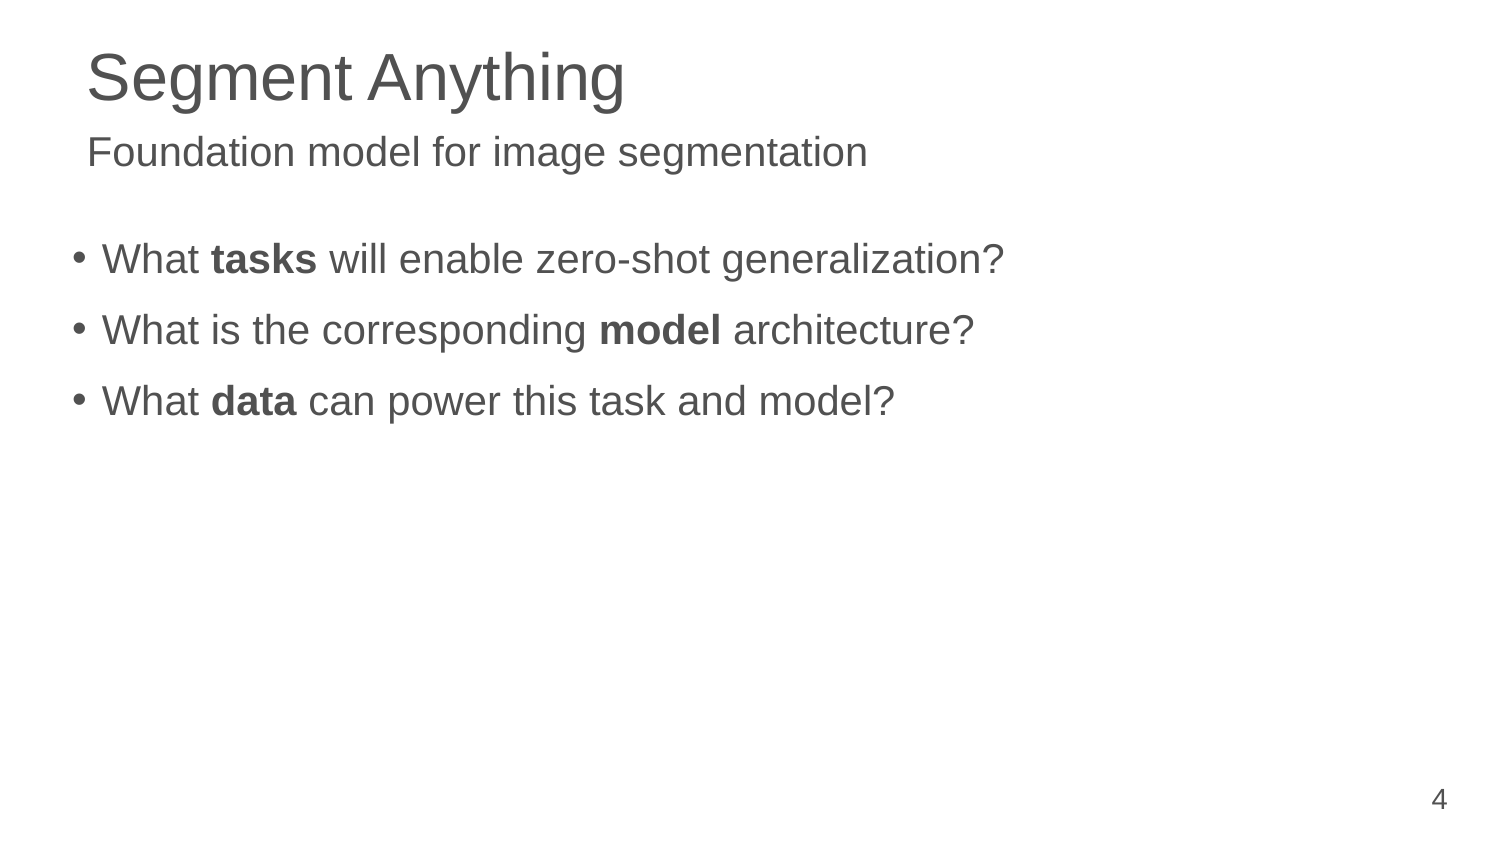

Segment Anything
Foundation model for image segmentation
What tasks will enable zero-shot generalization?
What is the corresponding model architecture?
What data can power this task and model?